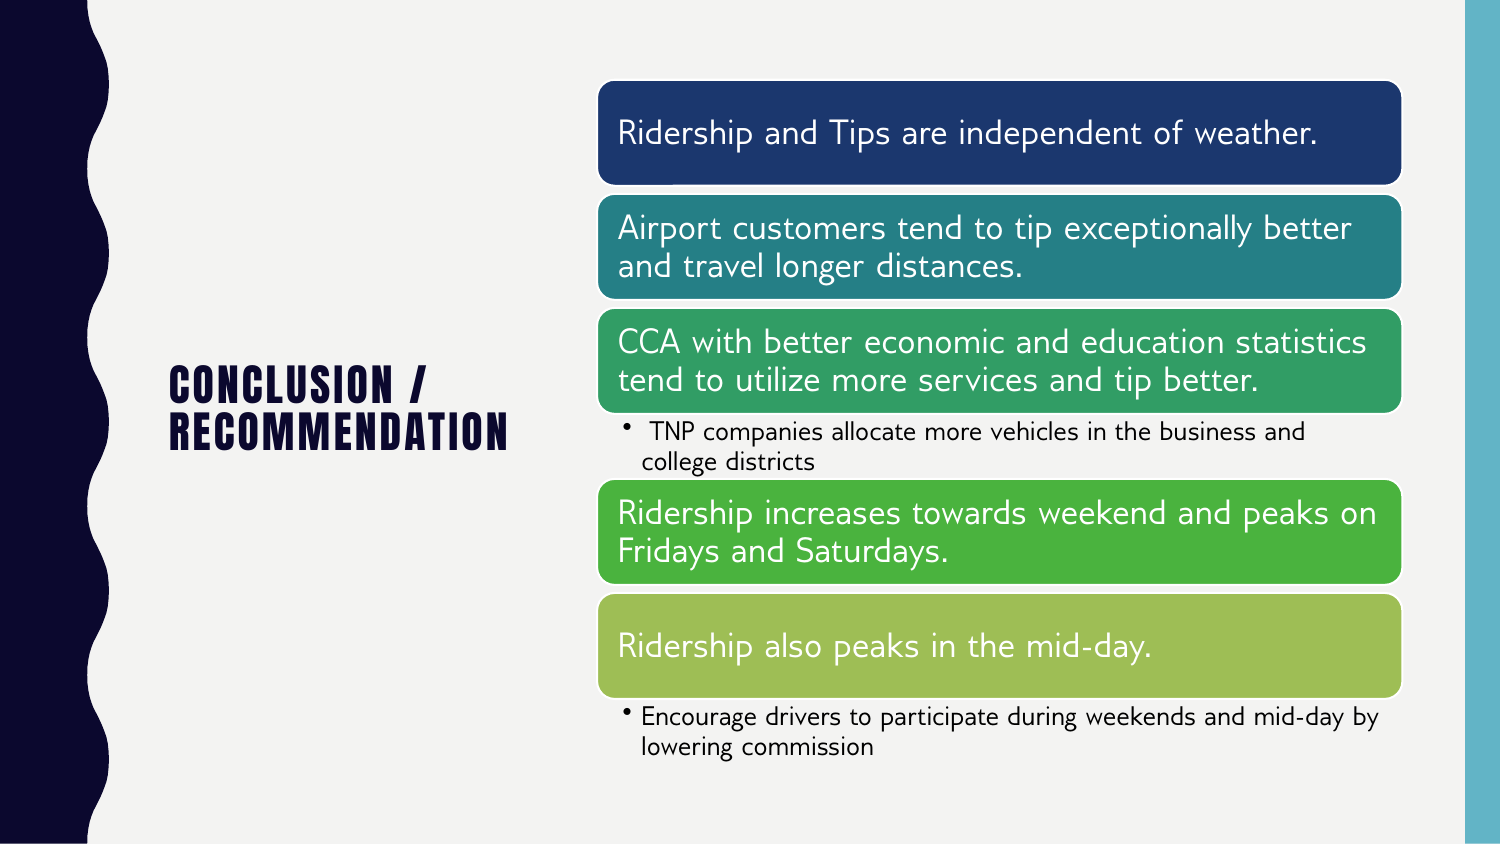

Ridership and Tips are independent of weather.
Airport customers tend to tip exceptionally better and travel longer distances.
CCA with better economic and education statistics tend to utilize more services and tip better.
 TNP companies allocate more vehicles in the business and college districts
Ridership increases towards weekend and peaks on Fridays and Saturdays.
Ridership also peaks in the mid-day.
Encourage drivers to participate during weekends and mid-day by lowering commission
# Conclusion / Recommendation